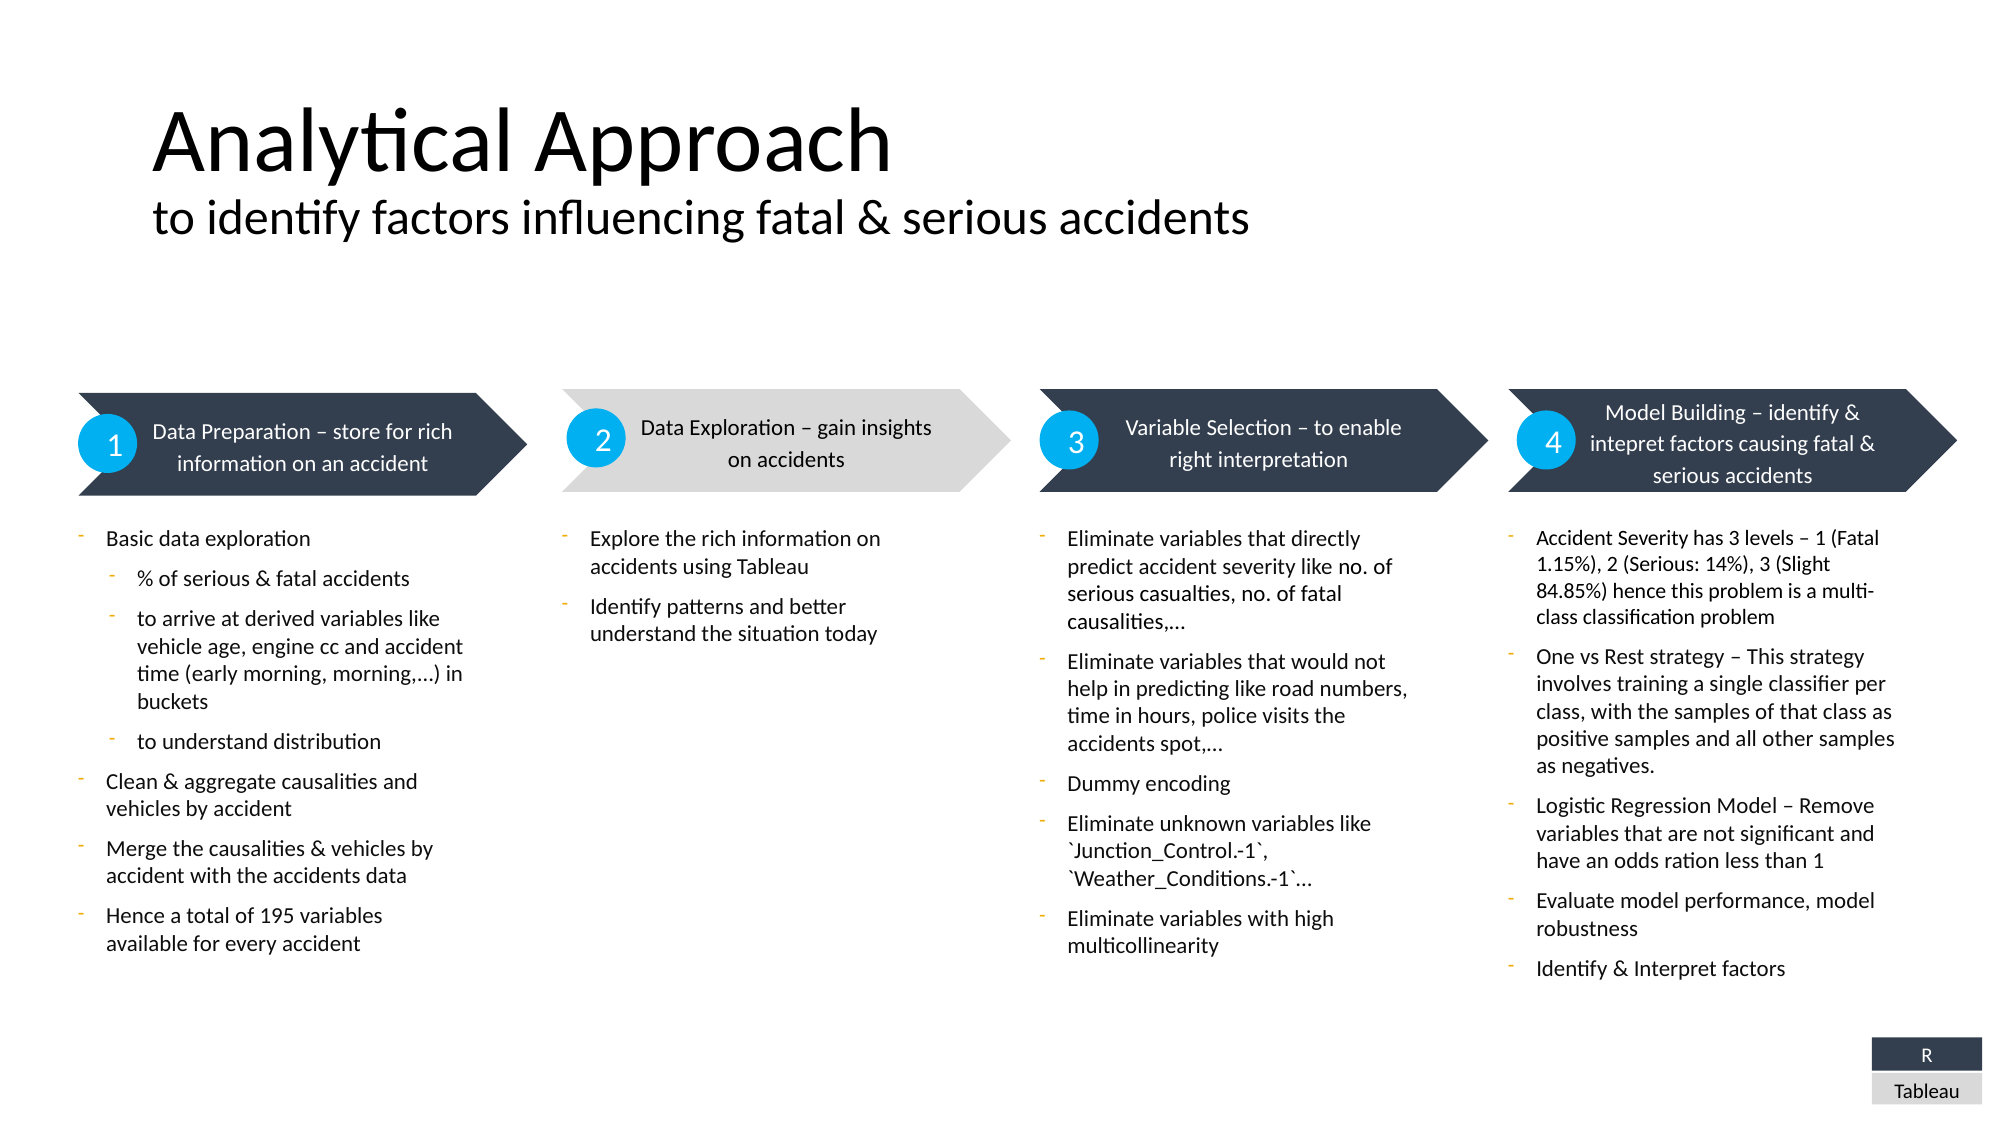

# Analytical Approach to identify factors influencing fatal & serious accidents
Data Exploration – gain insights on accidents
2
Variable Selection – to enable right interpretation
3
Model Building – identify & intepret factors causing fatal & serious accidents
4
Data Preparation – store for rich information on an accident
1
Eliminate variables that directly predict accident severity like no. of serious casualties, no. of fatal causalities,…
Eliminate variables that would not help in predicting like road numbers, time in hours, police visits the accidents spot,…
Dummy encoding
Eliminate unknown variables like `Junction_Control.-1`, `Weather_Conditions.-1`…
Eliminate variables with high multicollinearity
Accident Severity has 3 levels – 1 (Fatal 1.15%), 2 (Serious: 14%), 3 (Slight 84.85%) hence this problem is a multi-class classification problem
One vs Rest strategy – This strategy involves training a single classifier per class, with the samples of that class as positive samples and all other samples as negatives.
Logistic Regression Model – Remove variables that are not significant and have an odds ration less than 1
Evaluate model performance, model robustness
Identify & Interpret factors
Basic data exploration
% of serious & fatal accidents
to arrive at derived variables like vehicle age, engine cc and accident time (early morning, morning,…) in buckets
to understand distribution
Clean & aggregate causalities and vehicles by accident
Merge the causalities & vehicles by accident with the accidents data
Hence a total of 195 variables available for every accident
Explore the rich information on accidents using Tableau
Identify patterns and better understand the situation today
R
Tableau